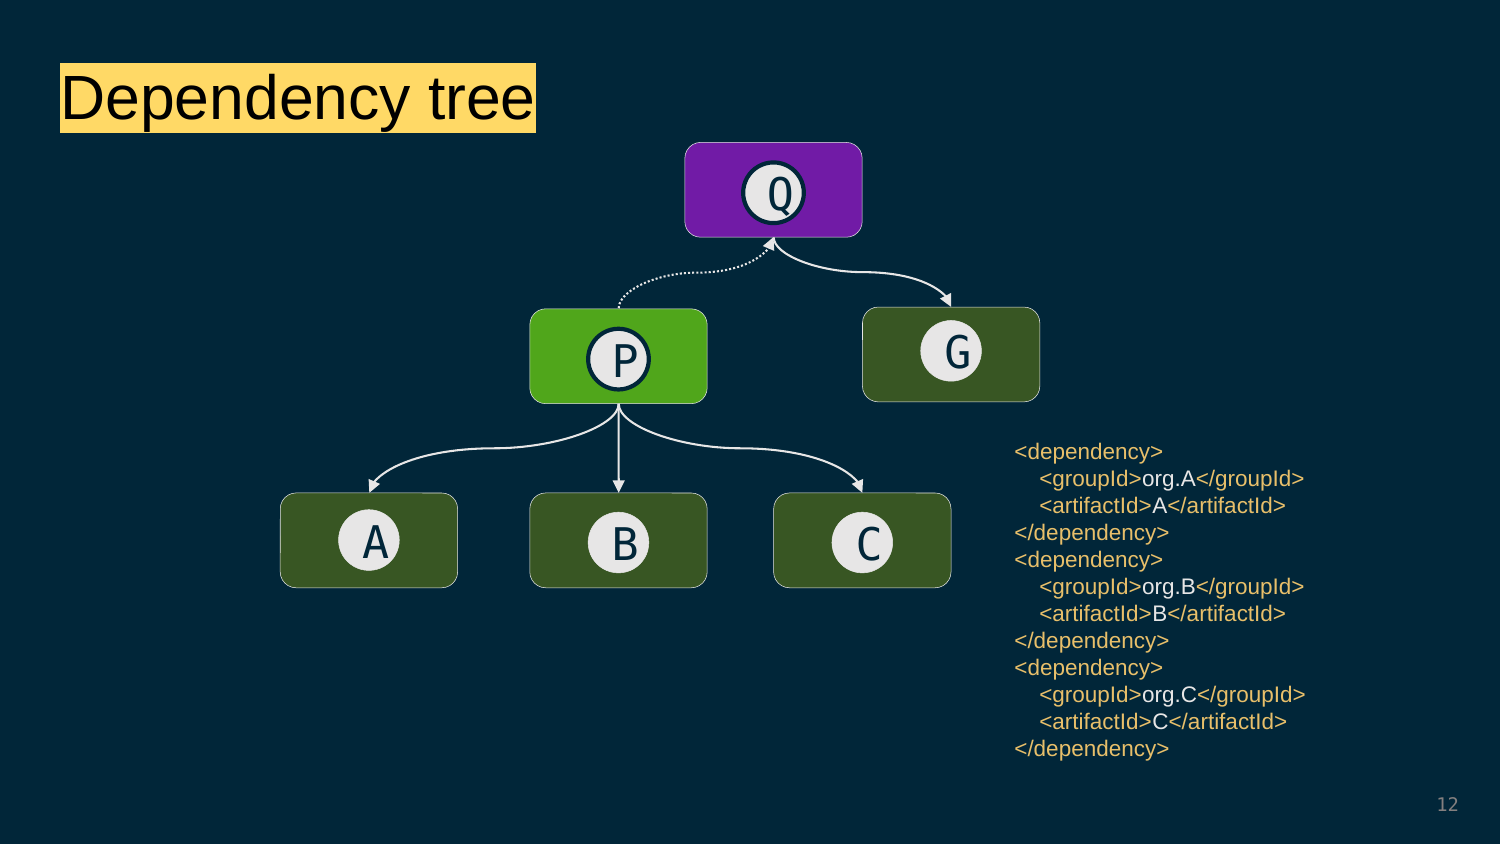

Dependency tree

Q

G

P

<dependency>
    <groupId>org.A</groupId>
    <artifactId>A</artifactId>
</dependency>
<dependency>
    <groupId>org.B</groupId>
    <artifactId>B</artifactId>
</dependency>
<dependency>
    <groupId>org.C</groupId>
    <artifactId>C</artifactId>
</dependency>

A
B
C
12